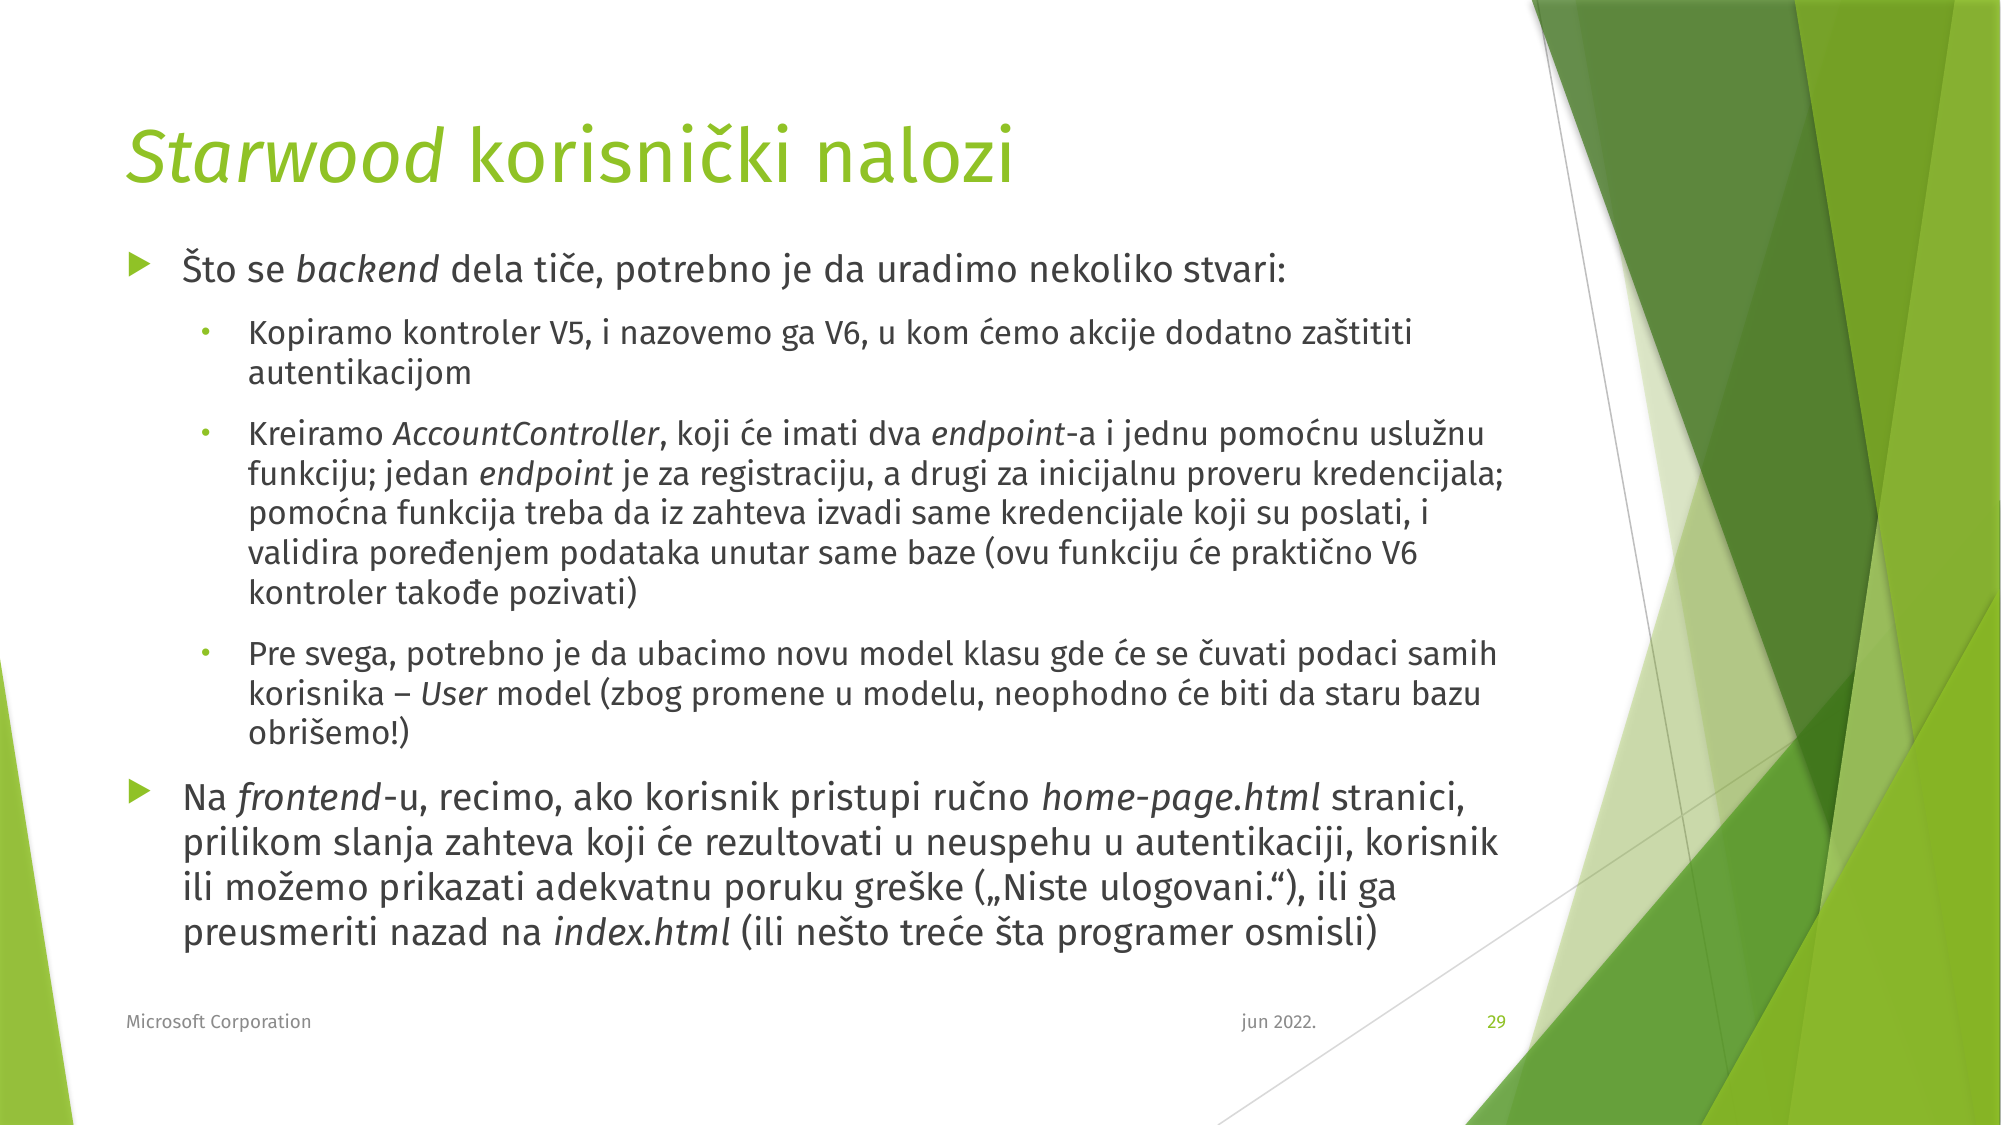

# Starwood korisnički nalozi
Što se backend dela tiče, potrebno je da uradimo nekoliko stvari:
Kopiramo kontroler V5, i nazovemo ga V6, u kom ćemo akcije dodatno zaštititi autentikacijom
Kreiramo AccountController, koji će imati dva endpoint-a i jednu pomoćnu uslužnu funkciju; jedan endpoint je za registraciju, a drugi za inicijalnu proveru kredencijala; pomoćna funkcija treba da iz zahteva izvadi same kredencijale koji su poslati, i validira poređenjem podataka unutar same baze (ovu funkciju će praktično V6 kontroler takođe pozivati)
Pre svega, potrebno je da ubacimo novu model klasu gde će se čuvati podaci samih korisnika – User model (zbog promene u modelu, neophodno će biti da staru bazu obrišemo!)
Na frontend-u, recimo, ako korisnik pristupi ručno home-page.html stranici, prilikom slanja zahteva koji će rezultovati u neuspehu u autentikaciji, korisnik ili možemo prikazati adekvatnu poruku greške („Niste ulogovani.“), ili ga preusmeriti nazad na index.html (ili nešto treće šta programer osmisli)
Microsoft Corporation
jun 2022.
29